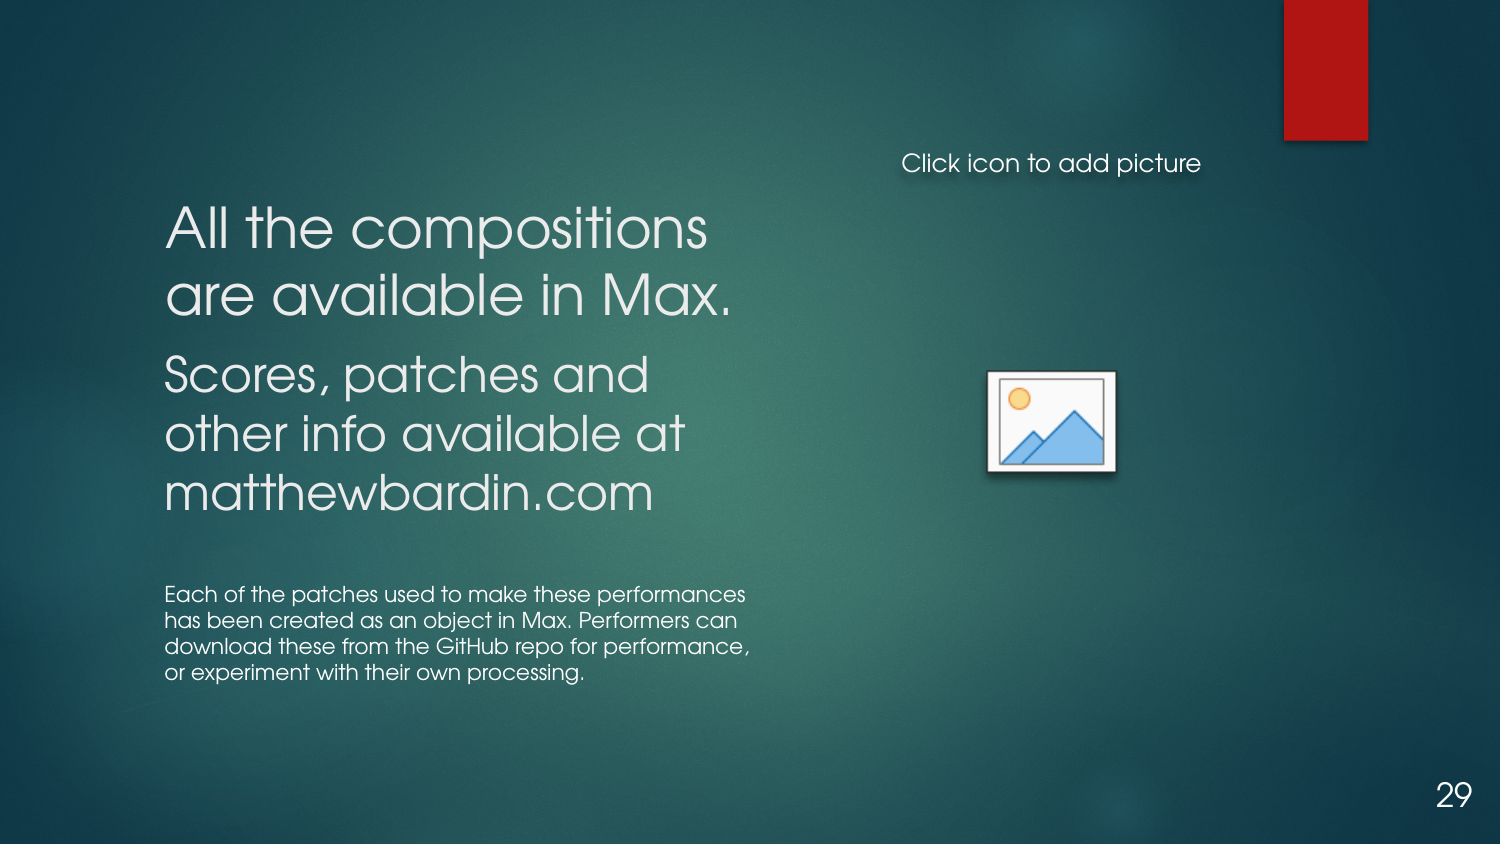

# All the compositions are available in Max.

Scores, patches and other info available at matthewbardin.com
Each of the patches used to make these performances has been created as an object in Max. Performers can download these from the GitHub repo for performance, or experiment with their own processing.
29